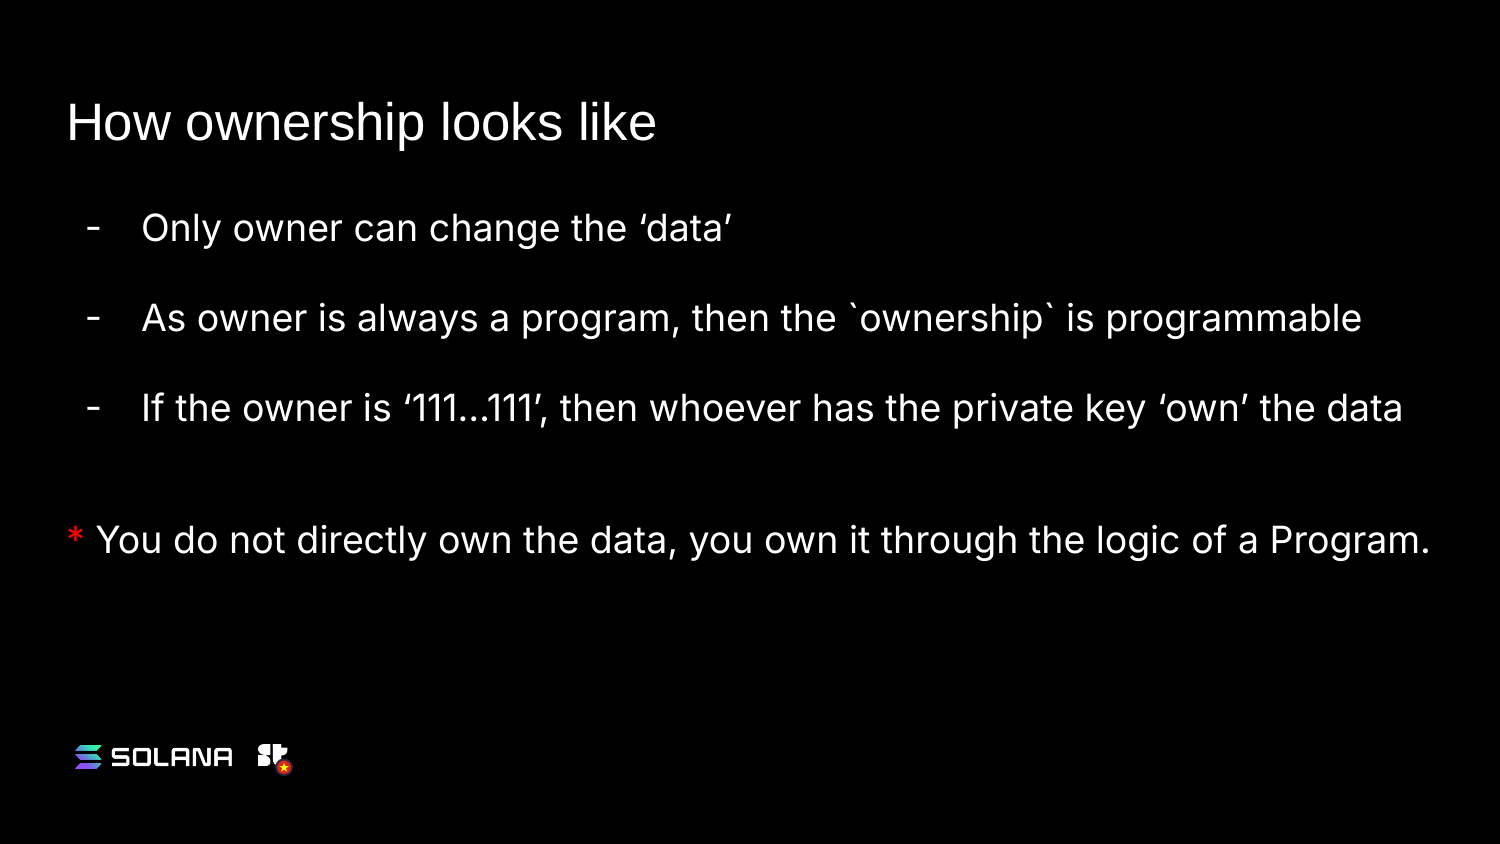

# How ownership looks like
Only owner can change the ‘data’
As owner is always a program, then the `ownership` is programmable
If the owner is ‘111…111’, then whoever has the private key ‘own’ the data

* You do not directly own the data, you own it through the logic of a Program.